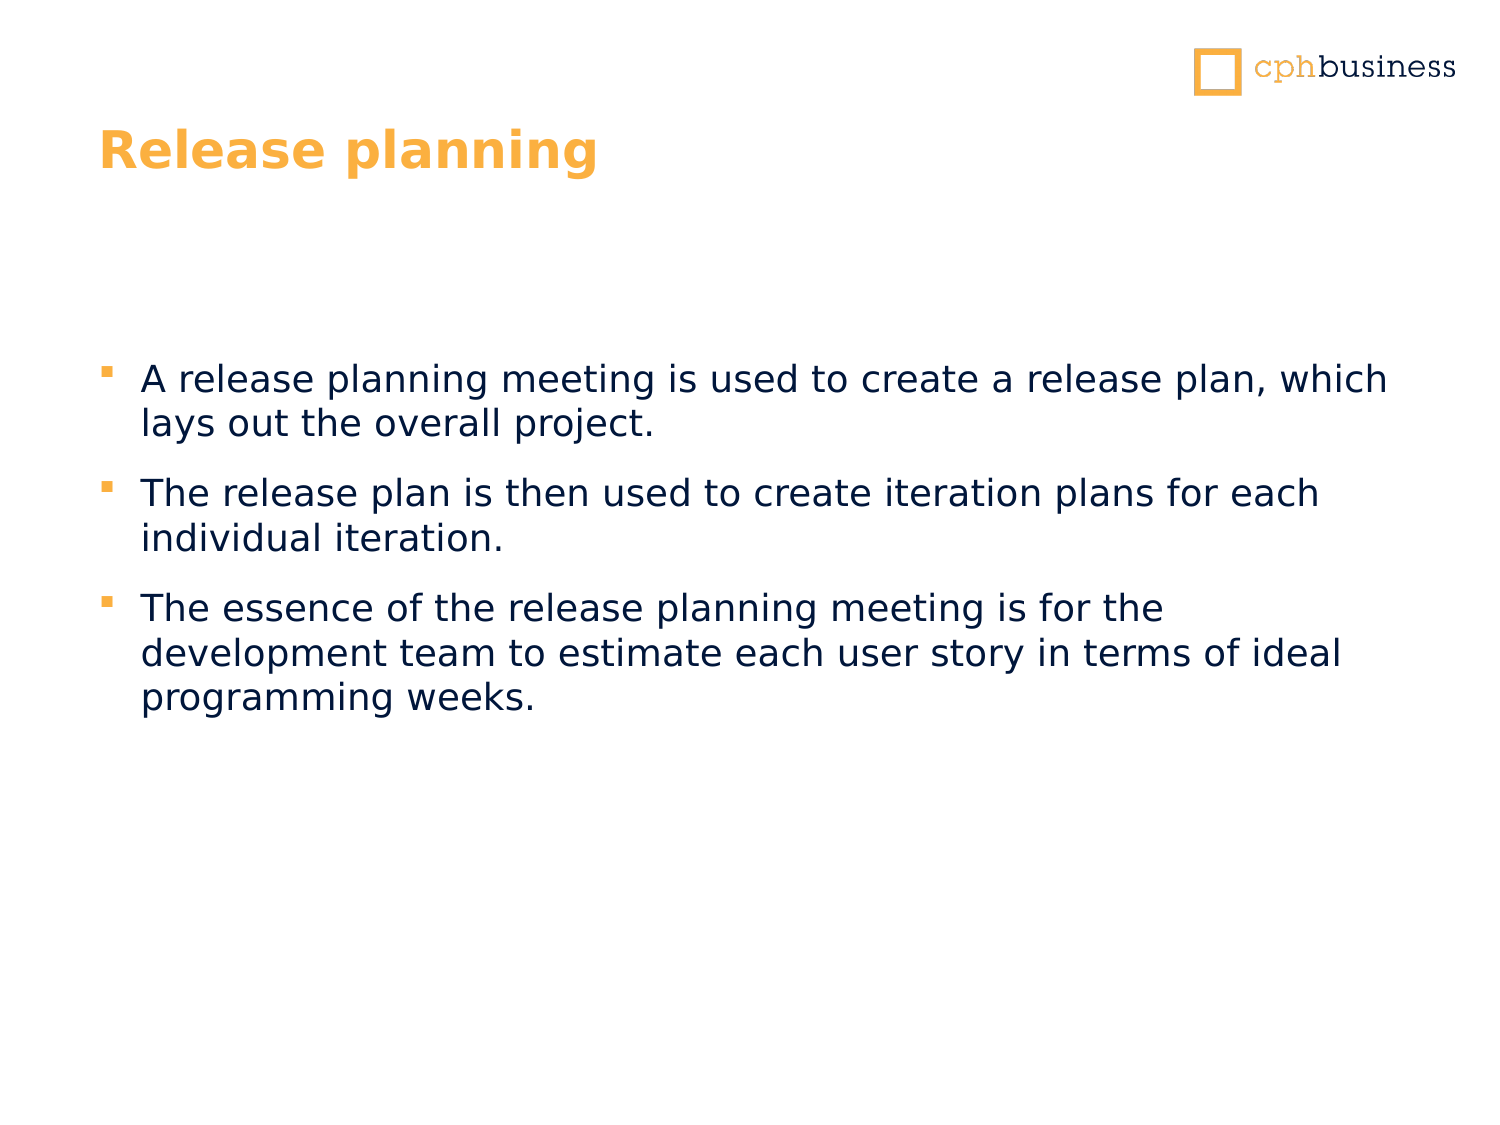

Release planning
A release planning meeting is used to create a release plan, which lays out the overall project.
The release plan is then used to create iteration plans for each individual iteration.
The essence of the release planning meeting is for the development team to estimate each user story in terms of ideal programming weeks.